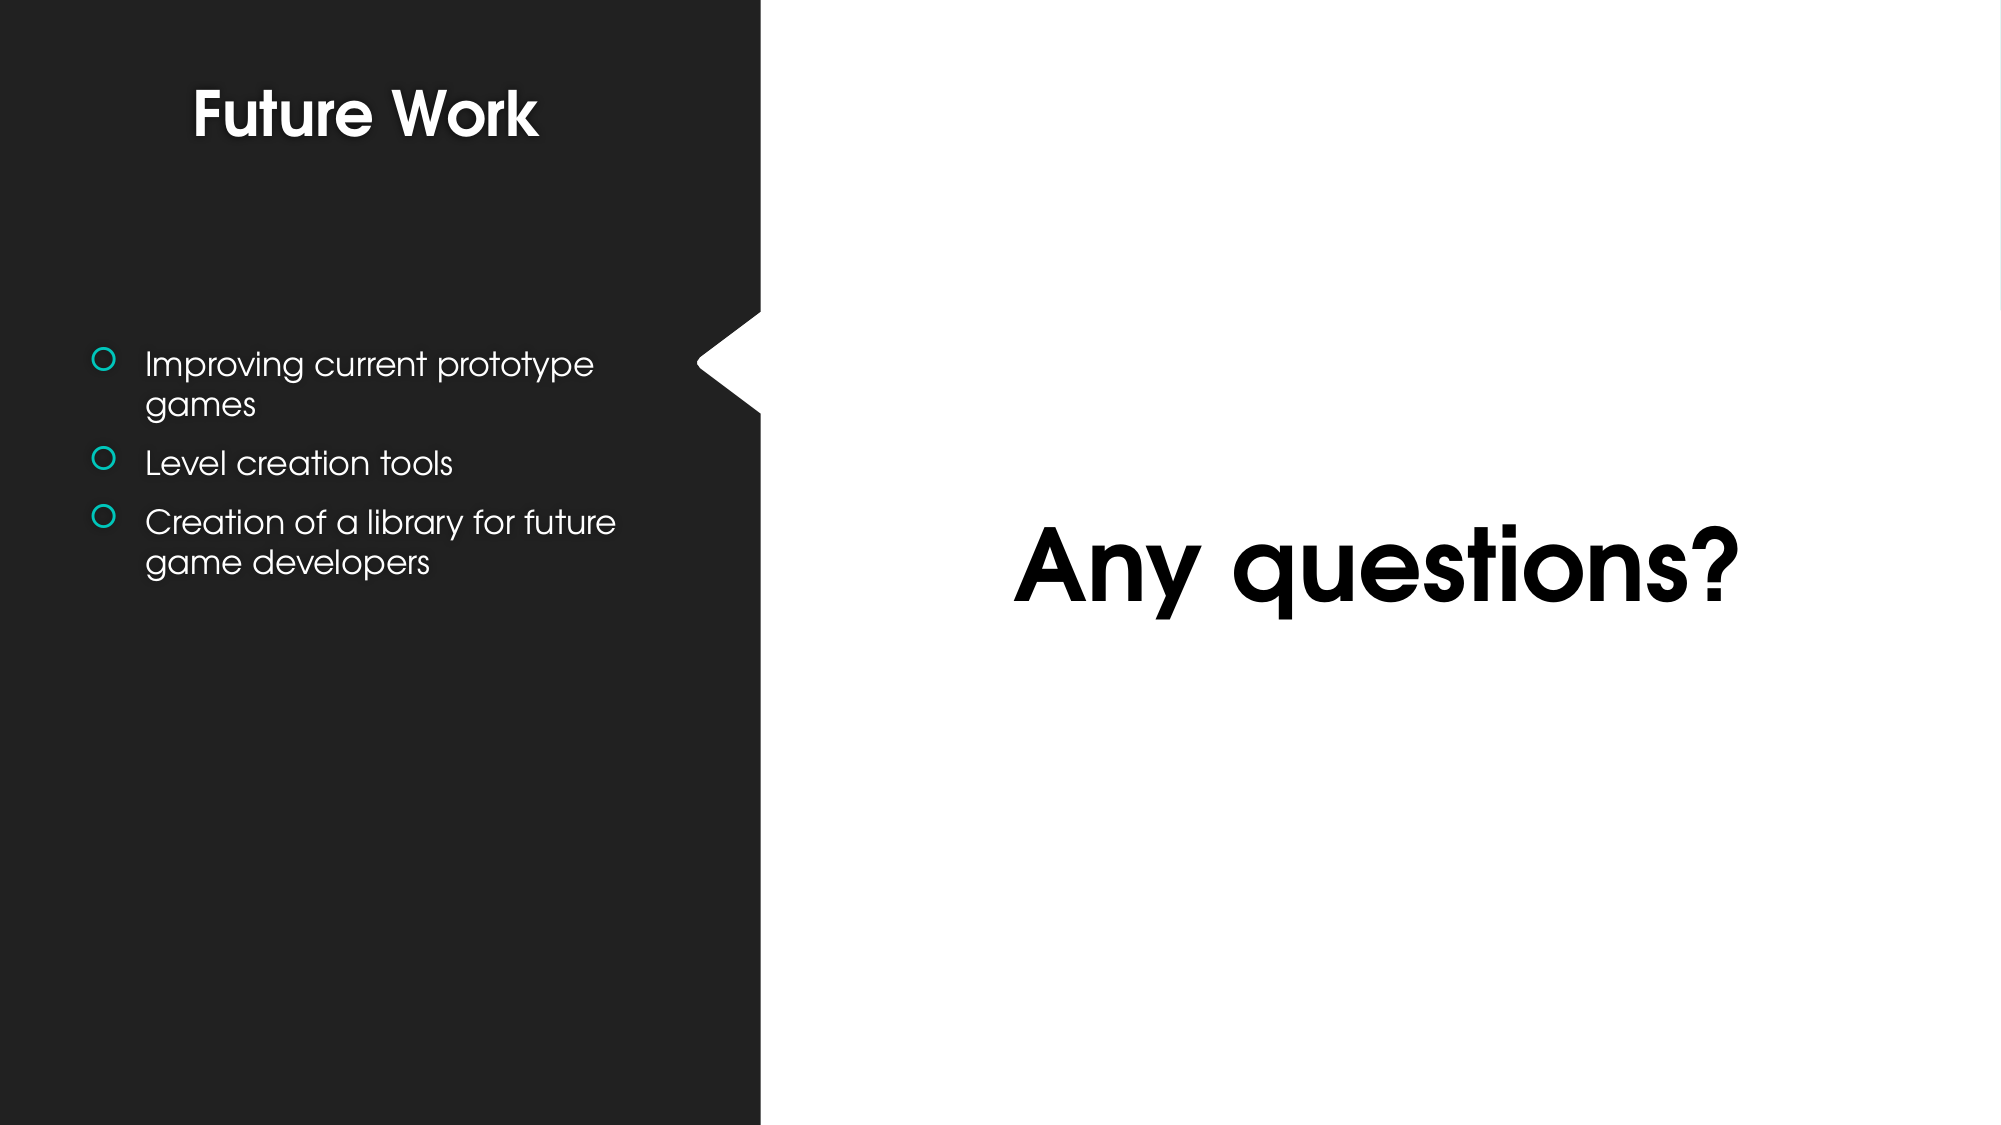

Future Work
Improving current prototype games
Level creation tools
Creation of a library for future game developers

Any questions?